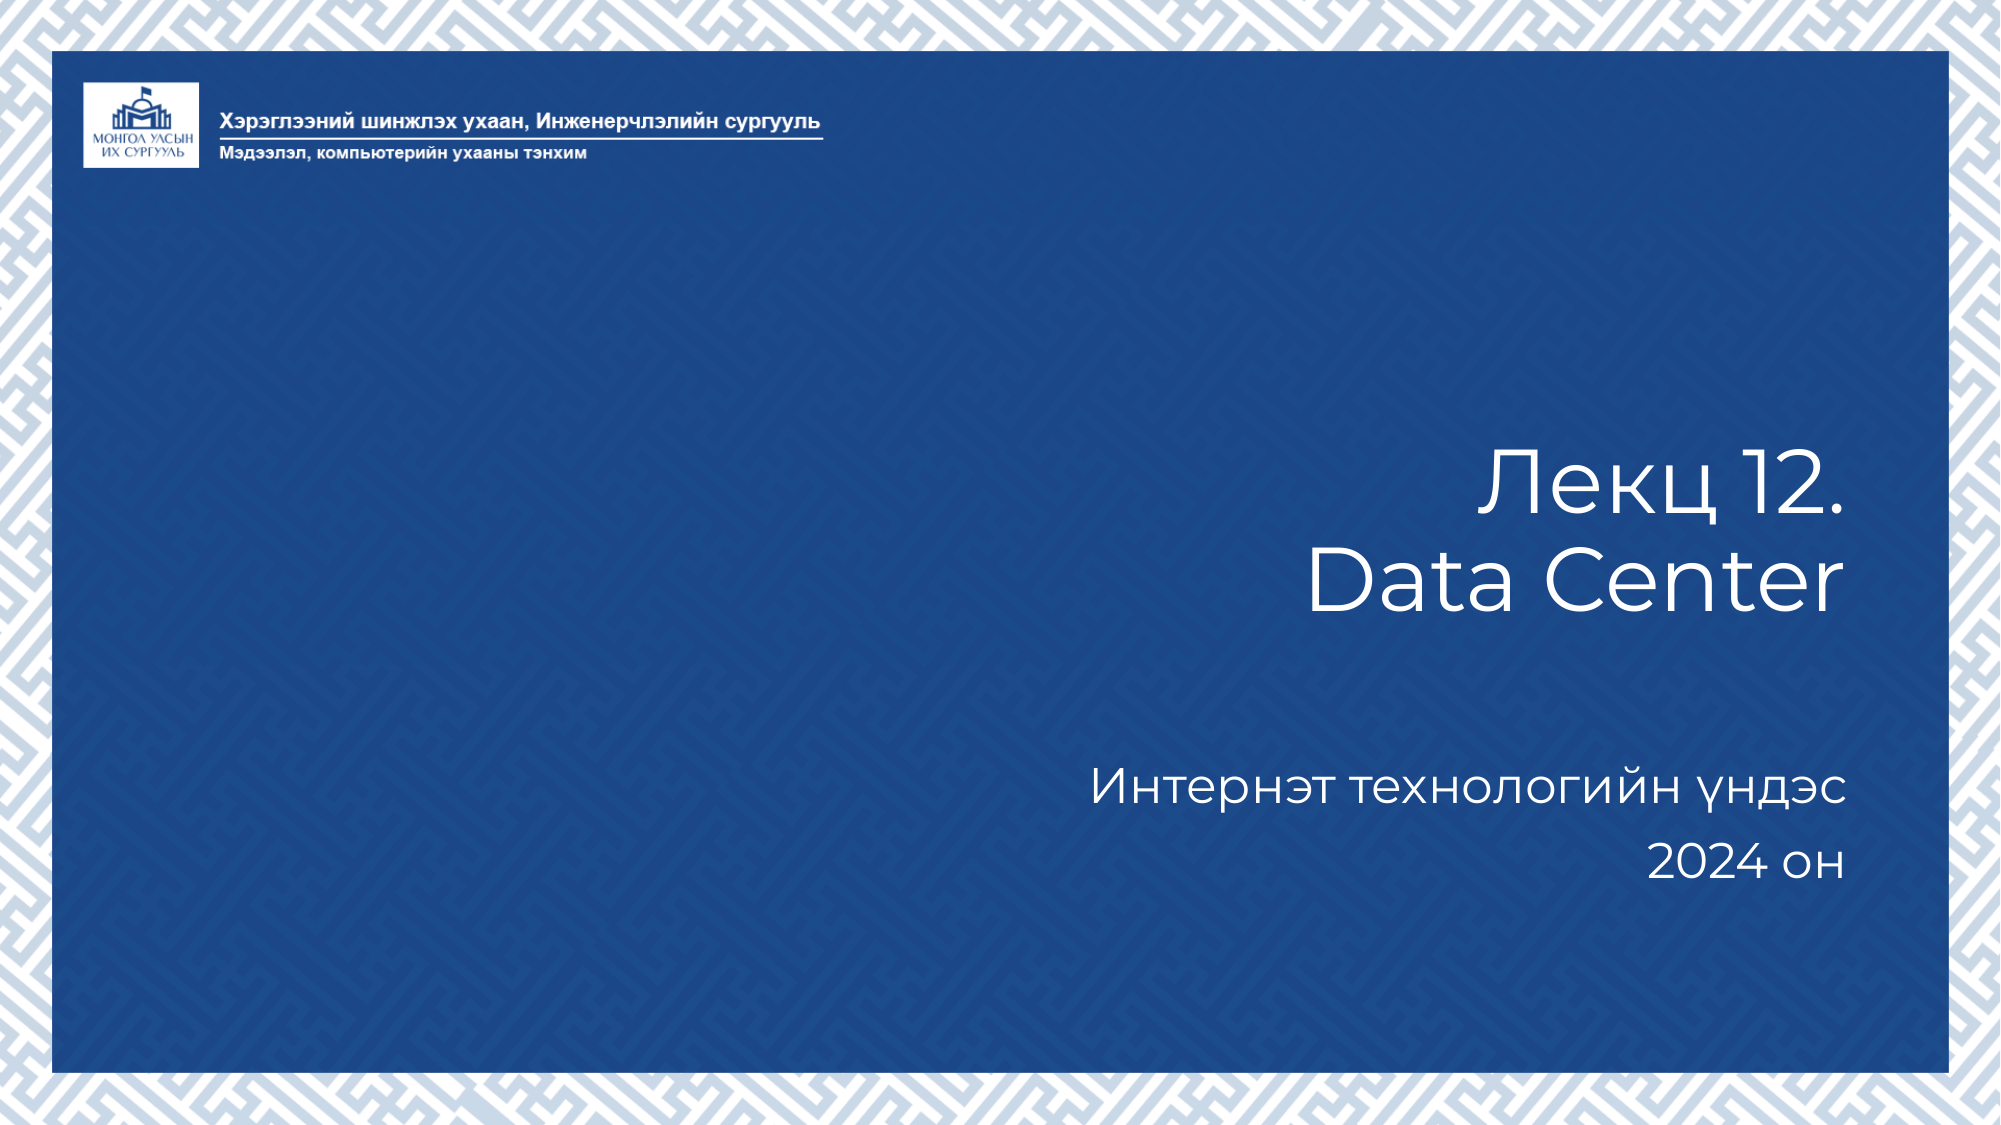

# Лекц 12. Data Center
Интернэт технологийн үндэс
2024 он